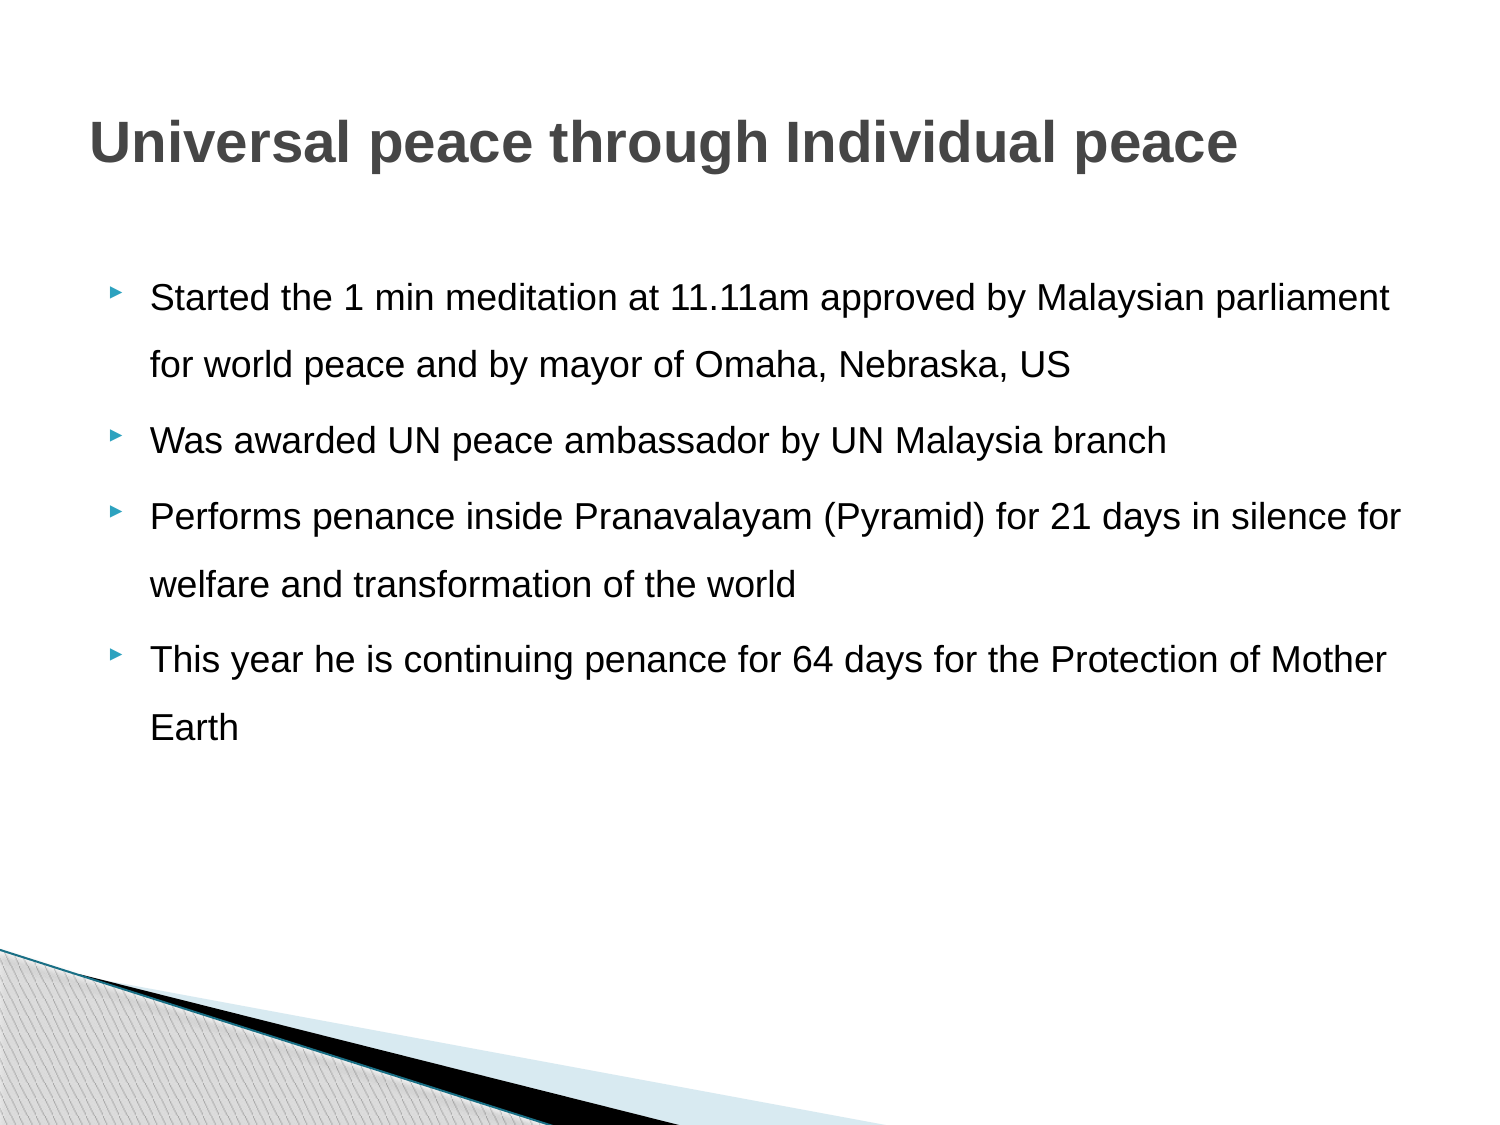

# Universal peace through Individual peace
Started the 1 min meditation at 11.11am approved by Malaysian parliament for world peace and by mayor of Omaha, Nebraska, US
Was awarded UN peace ambassador by UN Malaysia branch
Performs penance inside Pranavalayam (Pyramid) for 21 days in silence for welfare and transformation of the world
This year he is continuing penance for 64 days for the Protection of Mother Earth